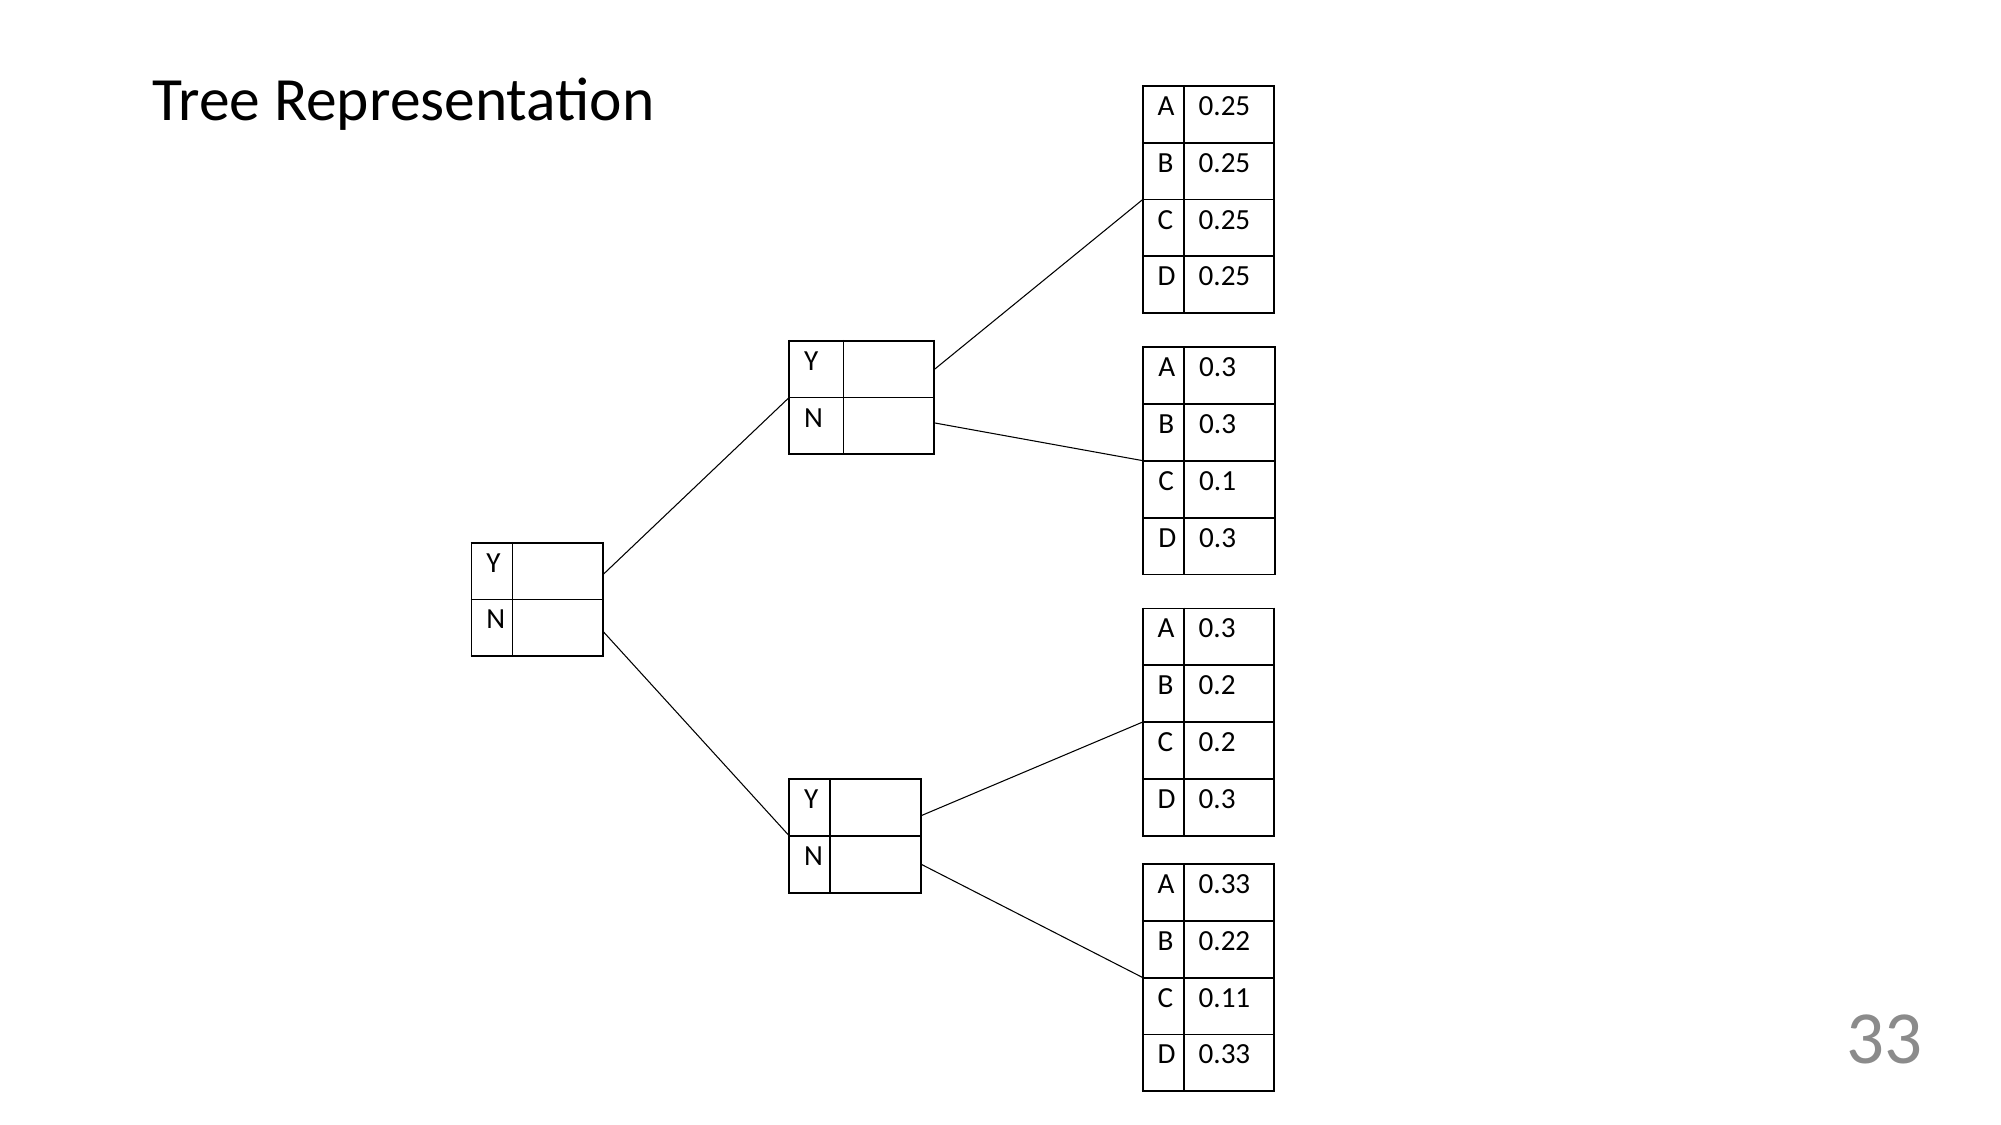

# Tree Representation
| A | 0.25 |
| --- | --- |
| B | 0.25 |
| C | 0.25 |
| D | 0.25 |
| Y |  |
| --- | --- |
| N |  |
| A | 0.3 |
| --- | --- |
| B | 0.3 |
| C | 0.1 |
| D | 0.3 |
| Y |  |
| --- | --- |
| N |  |
| A | 0.3 |
| --- | --- |
| B | 0.2 |
| C | 0.2 |
| D | 0.3 |
| Y |  |
| --- | --- |
| N |  |
| A | 0.33 |
| --- | --- |
| B | 0.22 |
| C | 0.11 |
| D | 0.33 |
33